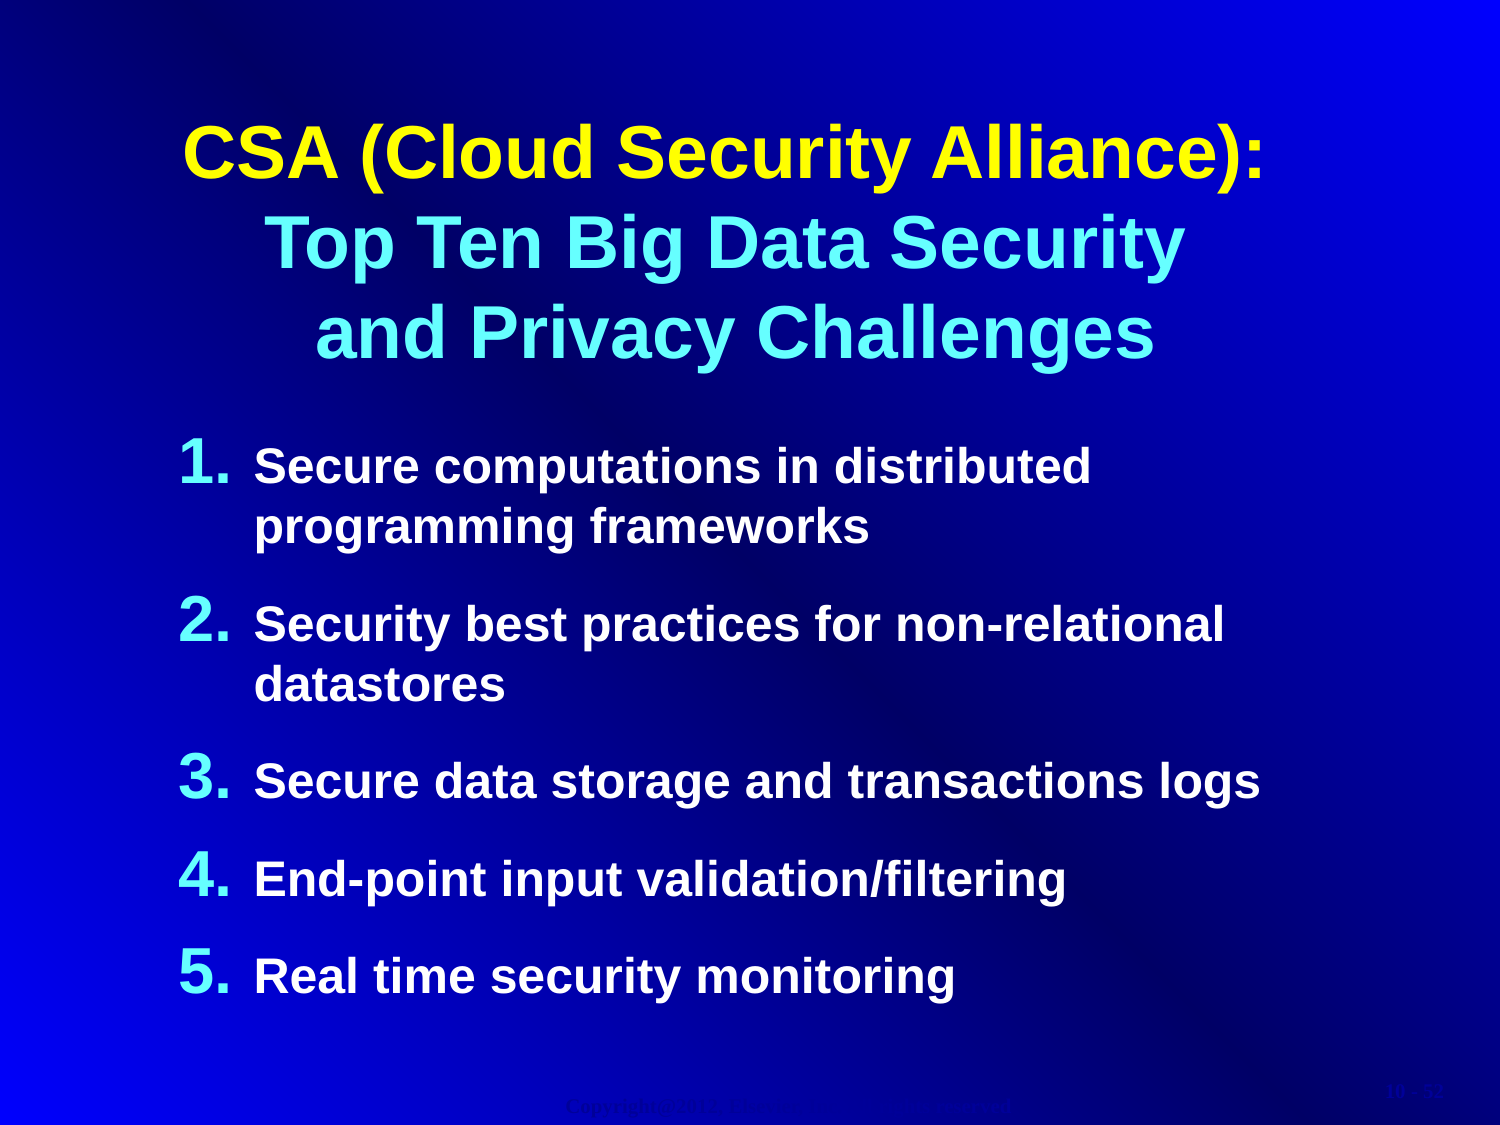

# CSA (Cloud Security Alliance): Top Ten Big Data Security and Privacy Challenges
Secure computations in distributed programming frameworks
Security best practices for non-relational datastores
Secure data storage and transactions logs
End-point input validation/filtering
Real time security monitoring